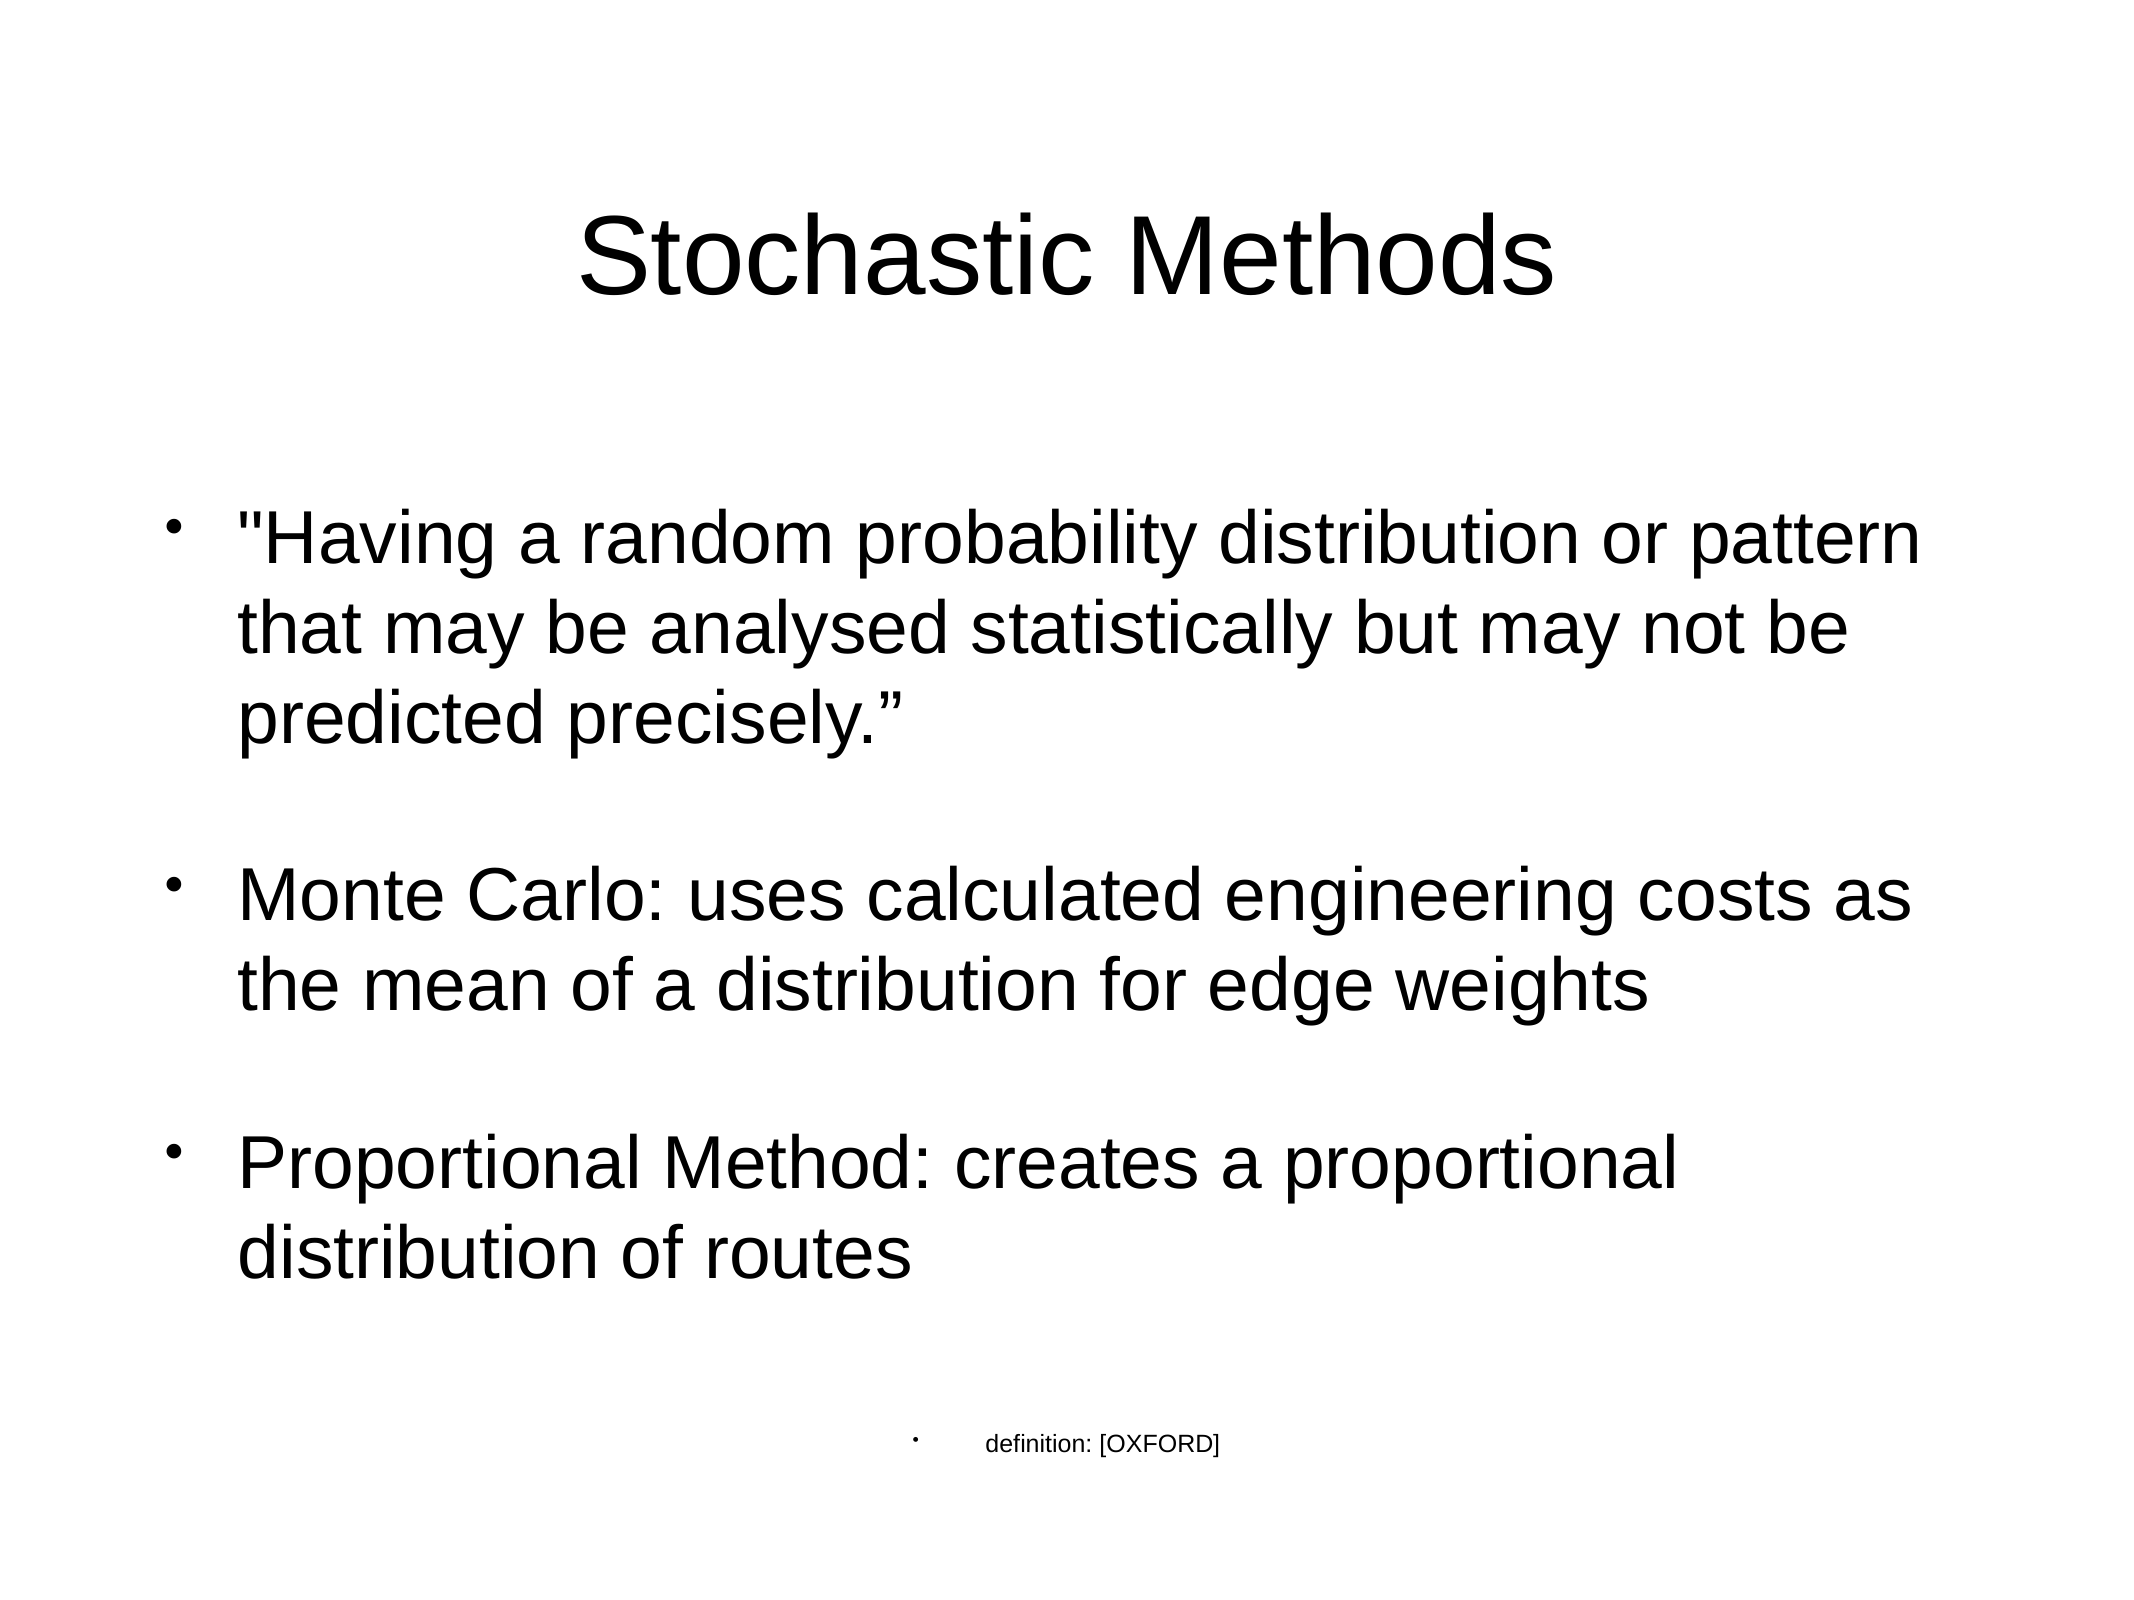

# Stochastic Methods
"Having a random probability distribution or pattern that may be analysed statistically but may not be predicted precisely.”
Monte Carlo: uses calculated engineering costs as the mean of a distribution for edge weights
Proportional Method: creates a proportional distribution of routes
definition: [OXFORD]